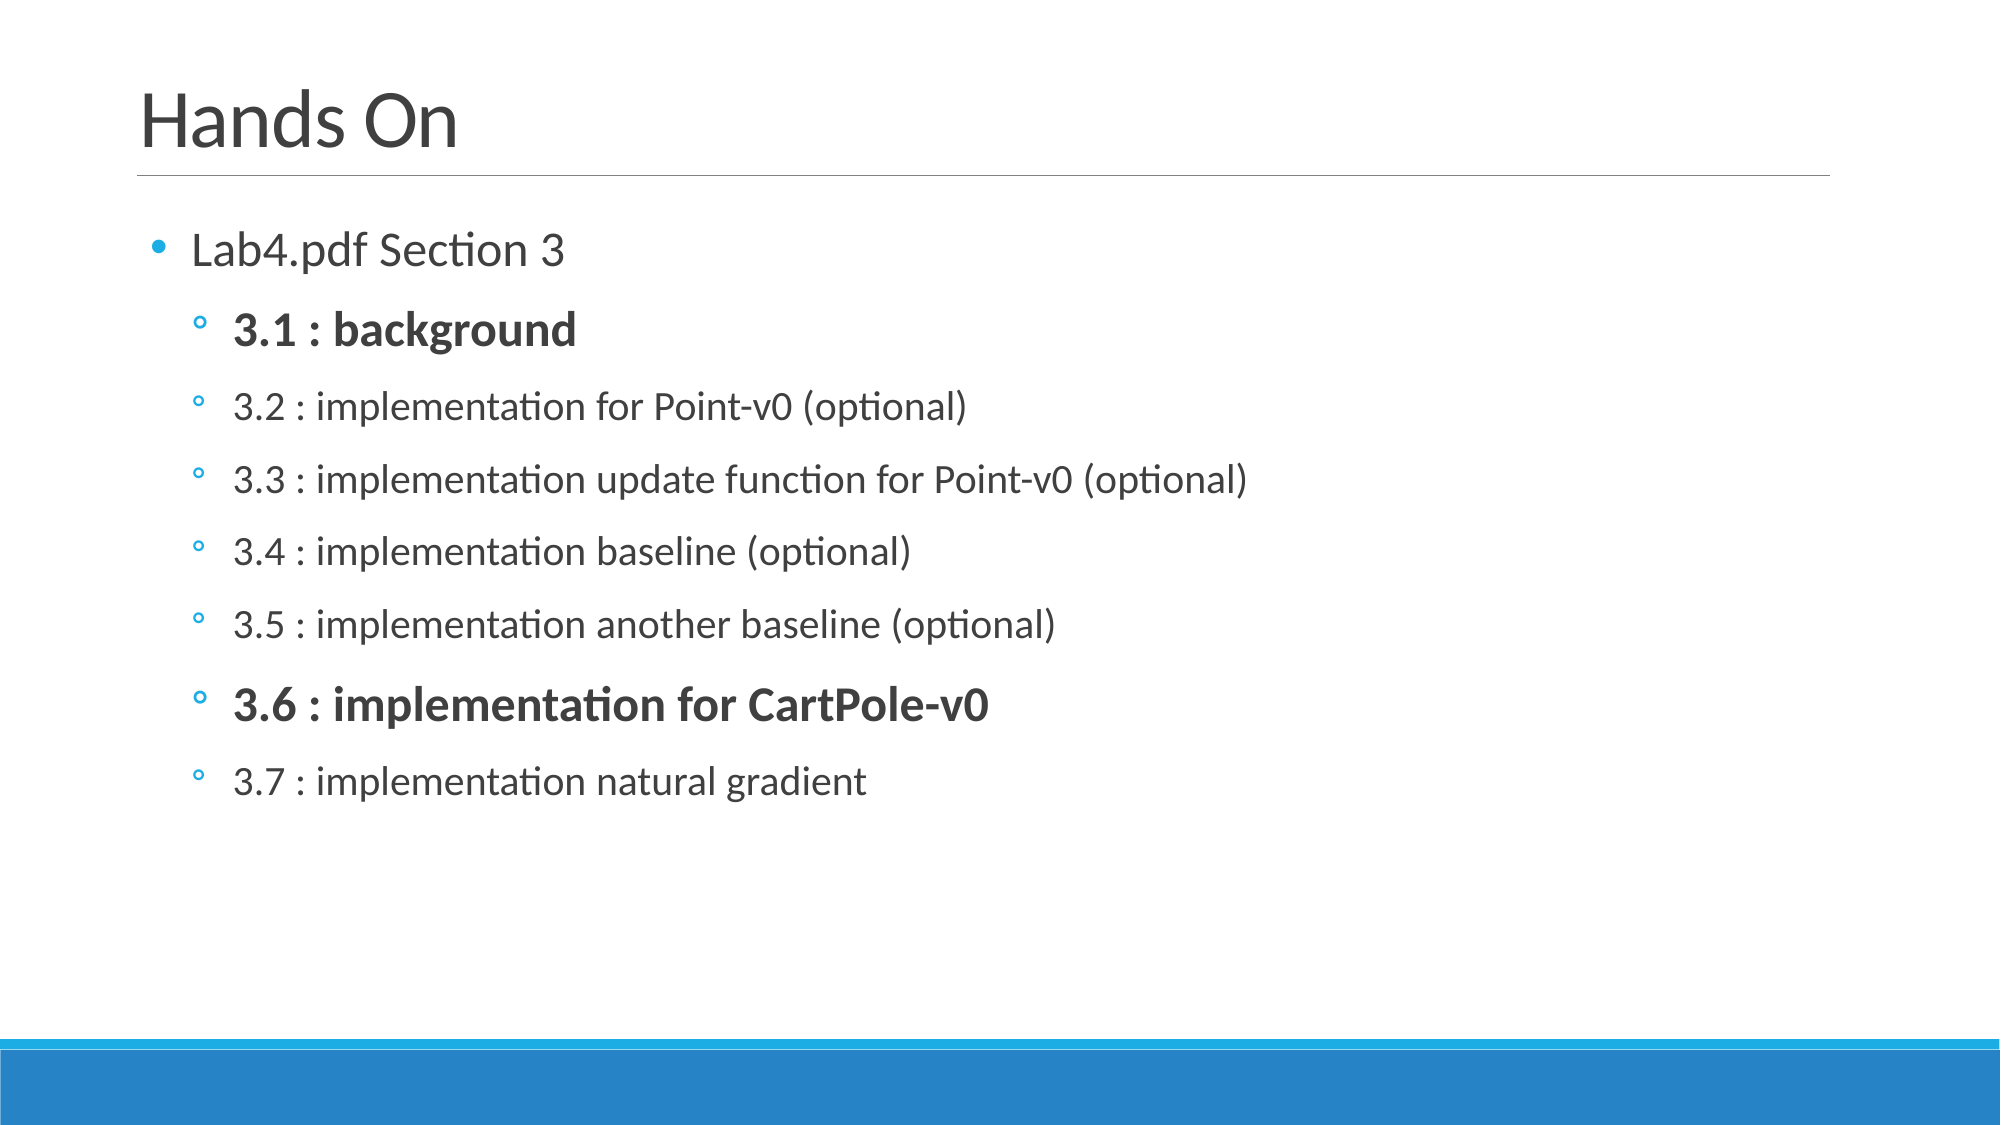

# Hands On
Lab4.pdf Section 3
3.1 : background
3.2 : implementation for Point-v0 (optional)
3.3 : implementation update function for Point-v0 (optional)
3.4 : implementation baseline (optional)
3.5 : implementation another baseline (optional)
3.6 : implementation for CartPole-v0
3.7 : implementation natural gradient